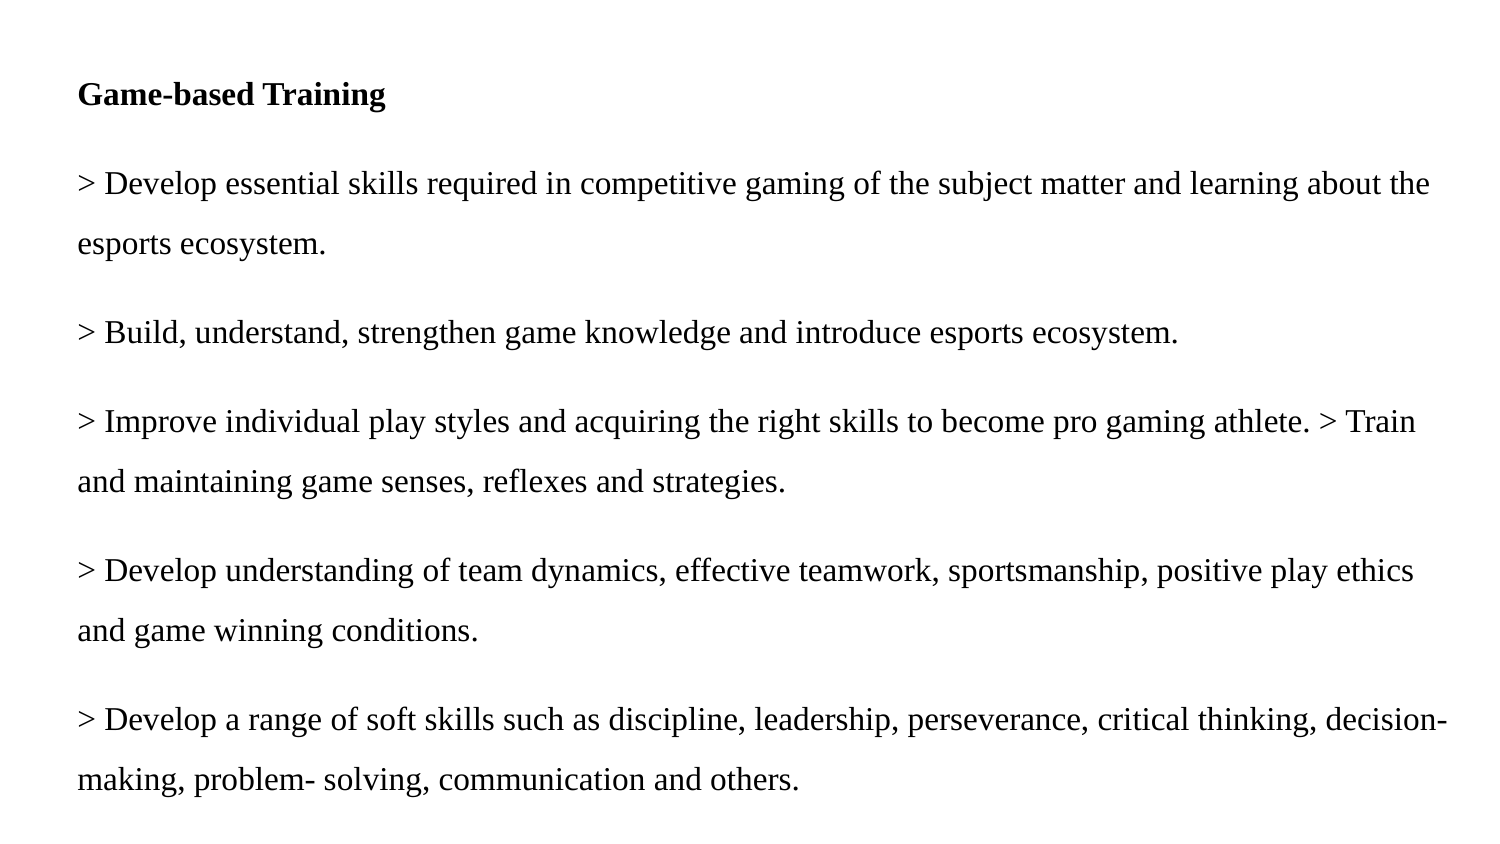

Game-based Training
> Develop essential skills required in competitive gaming of the subject matter and learning about the esports ecosystem.
> Build, understand, strengthen game knowledge and introduce esports ecosystem.
> Improve individual play styles and acquiring the right skills to become pro gaming athlete. > Train and maintaining game senses, reflexes and strategies.
> Develop understanding of team dynamics, effective teamwork, sportsmanship, positive play ethics and game winning conditions.
> Develop a range of soft skills such as discipline, leadership, perseverance, critical thinking, decision-making, problem- solving, communication and others.